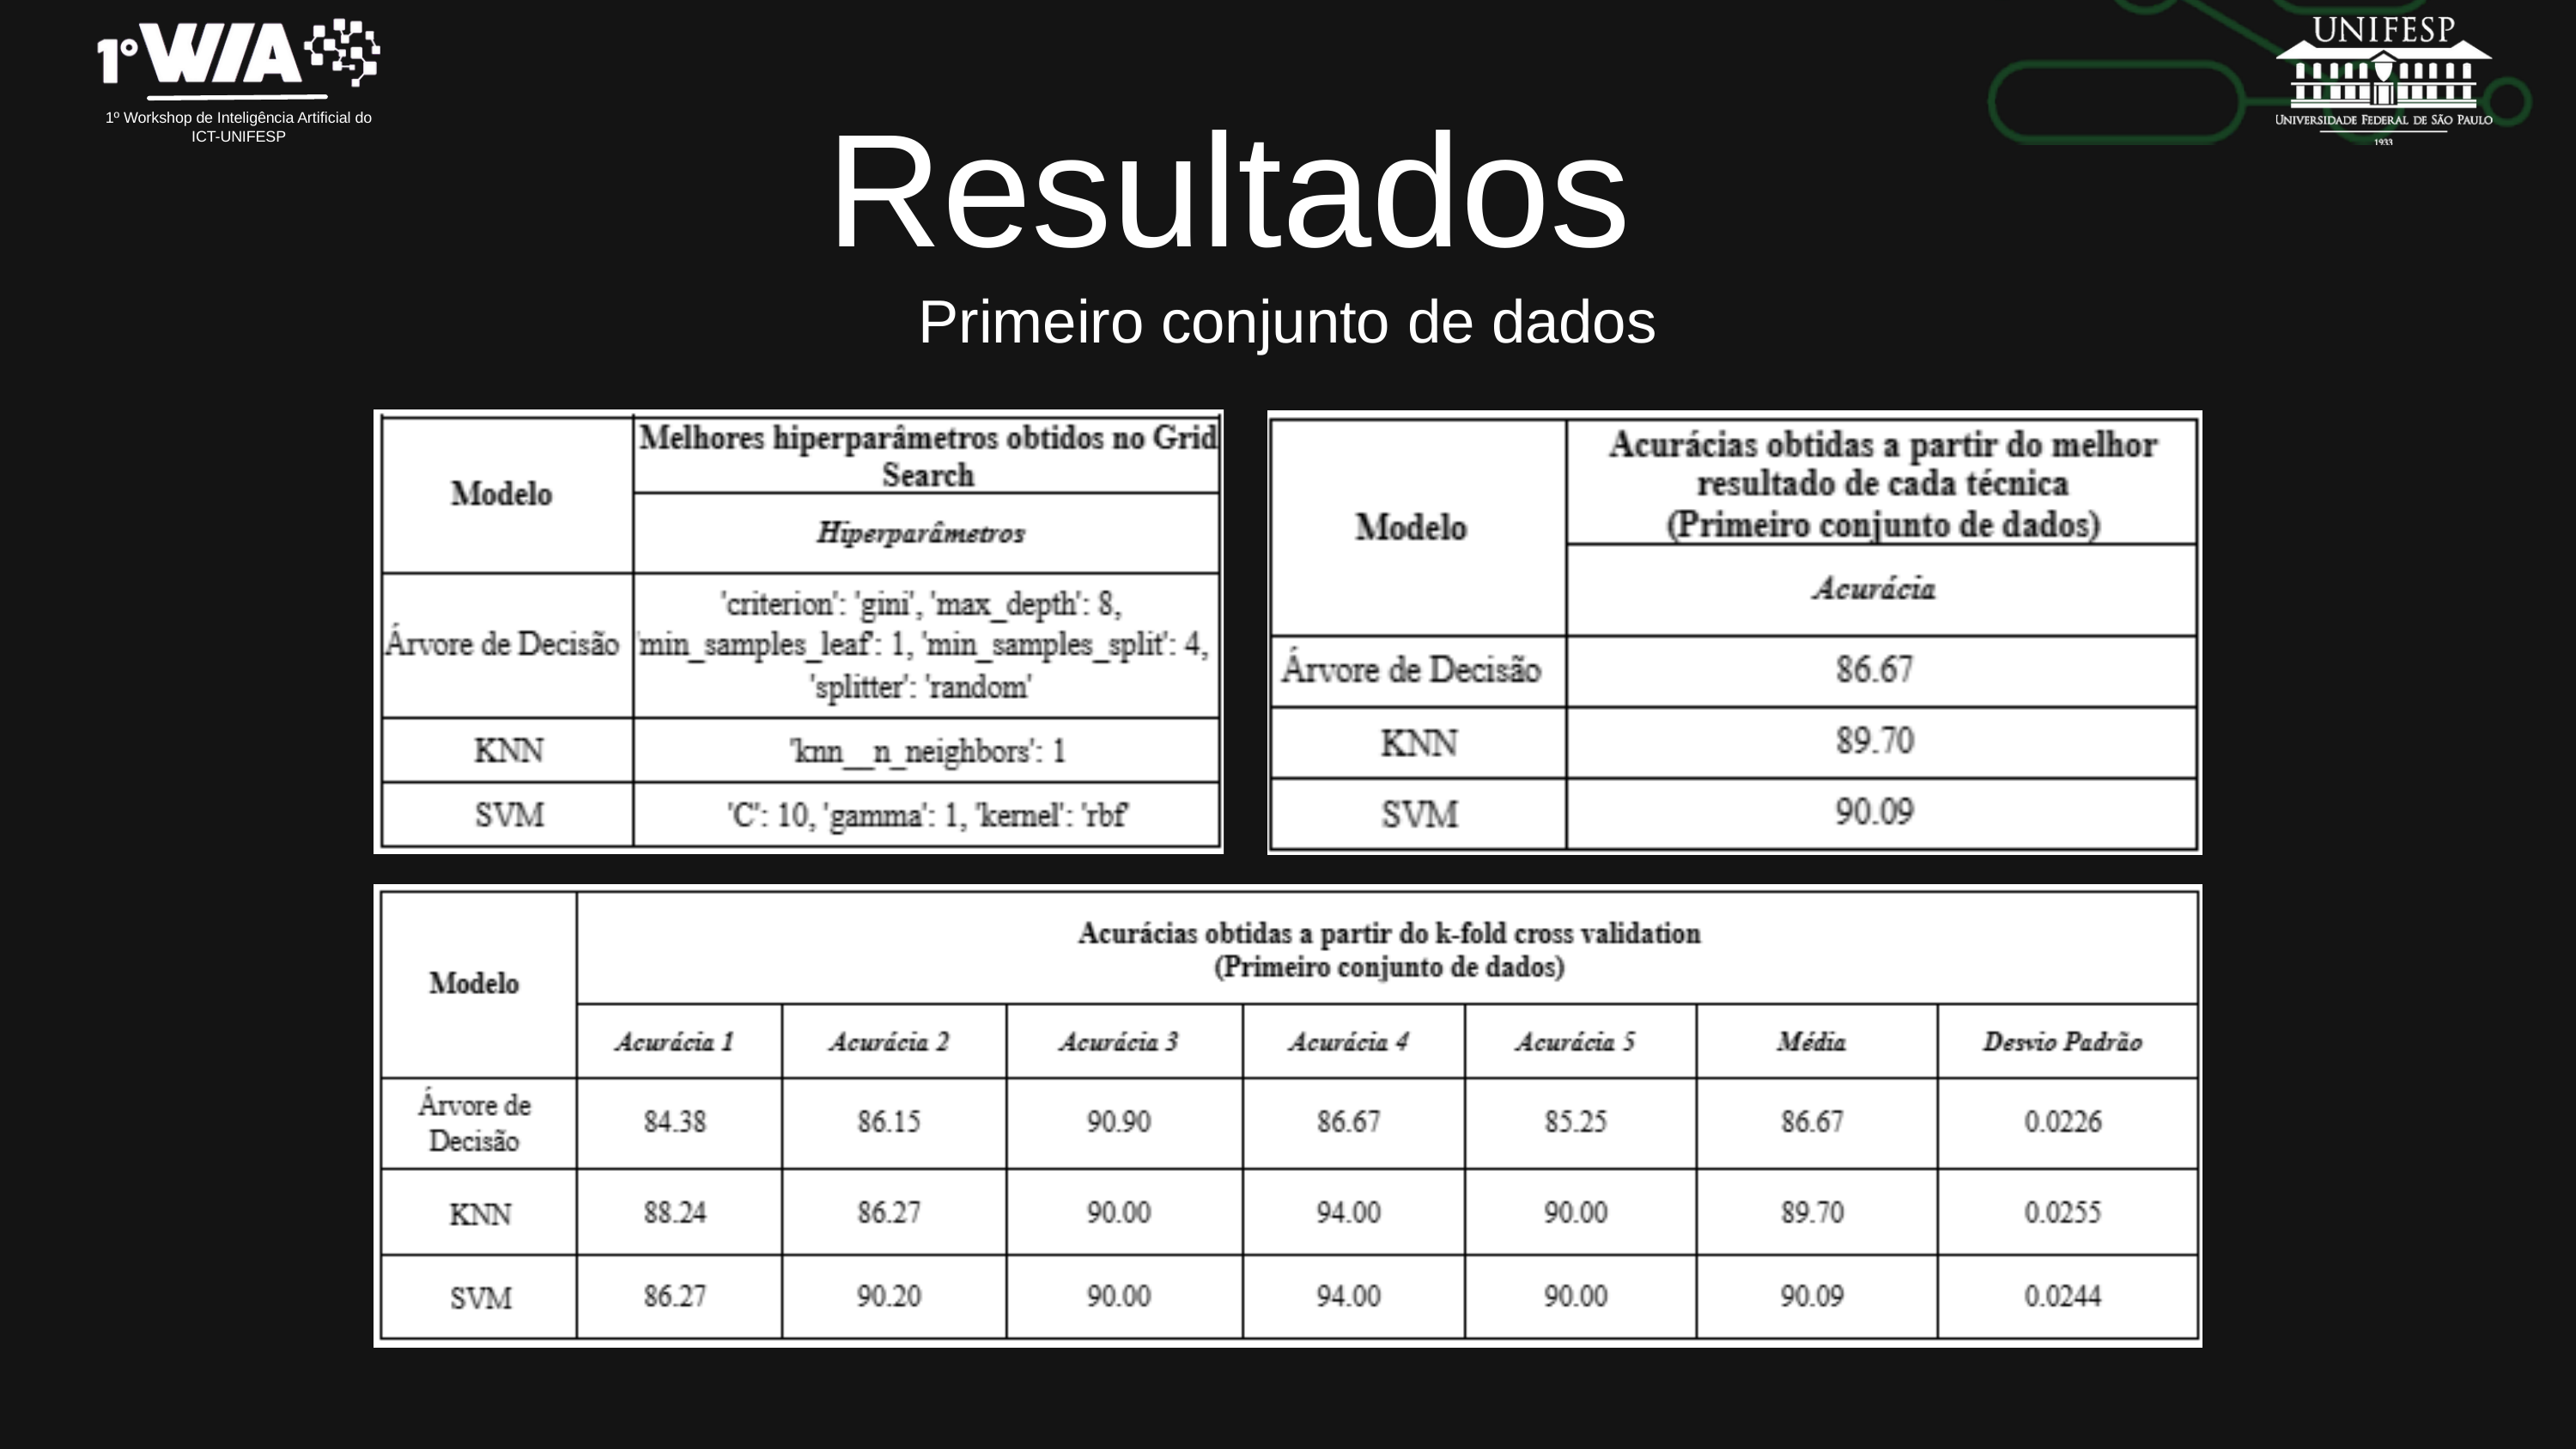

1º Workshop de Inteligência Artificial do ICT-UNIFESP

Resultados
Primeiro conjunto de dados

8